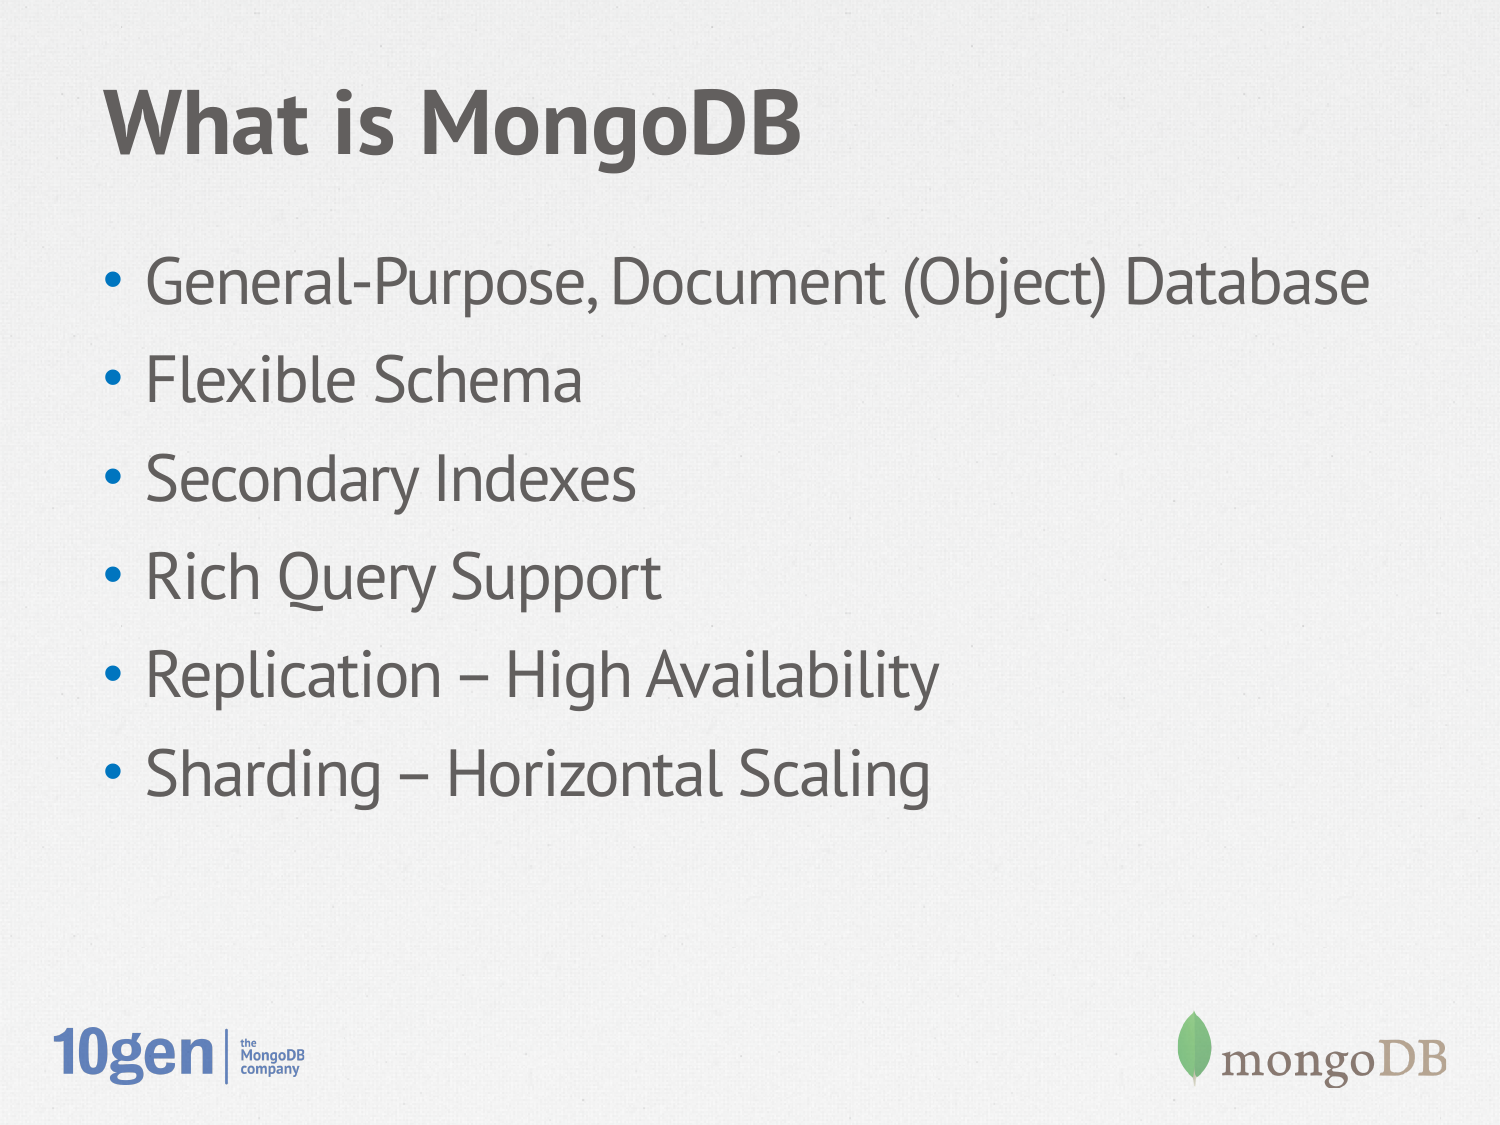

# What is MongoDB
General-Purpose, Document (Object) Database
Flexible Schema
Secondary Indexes
Rich Query Support
Replication – High Availability
Sharding – Horizontal Scaling